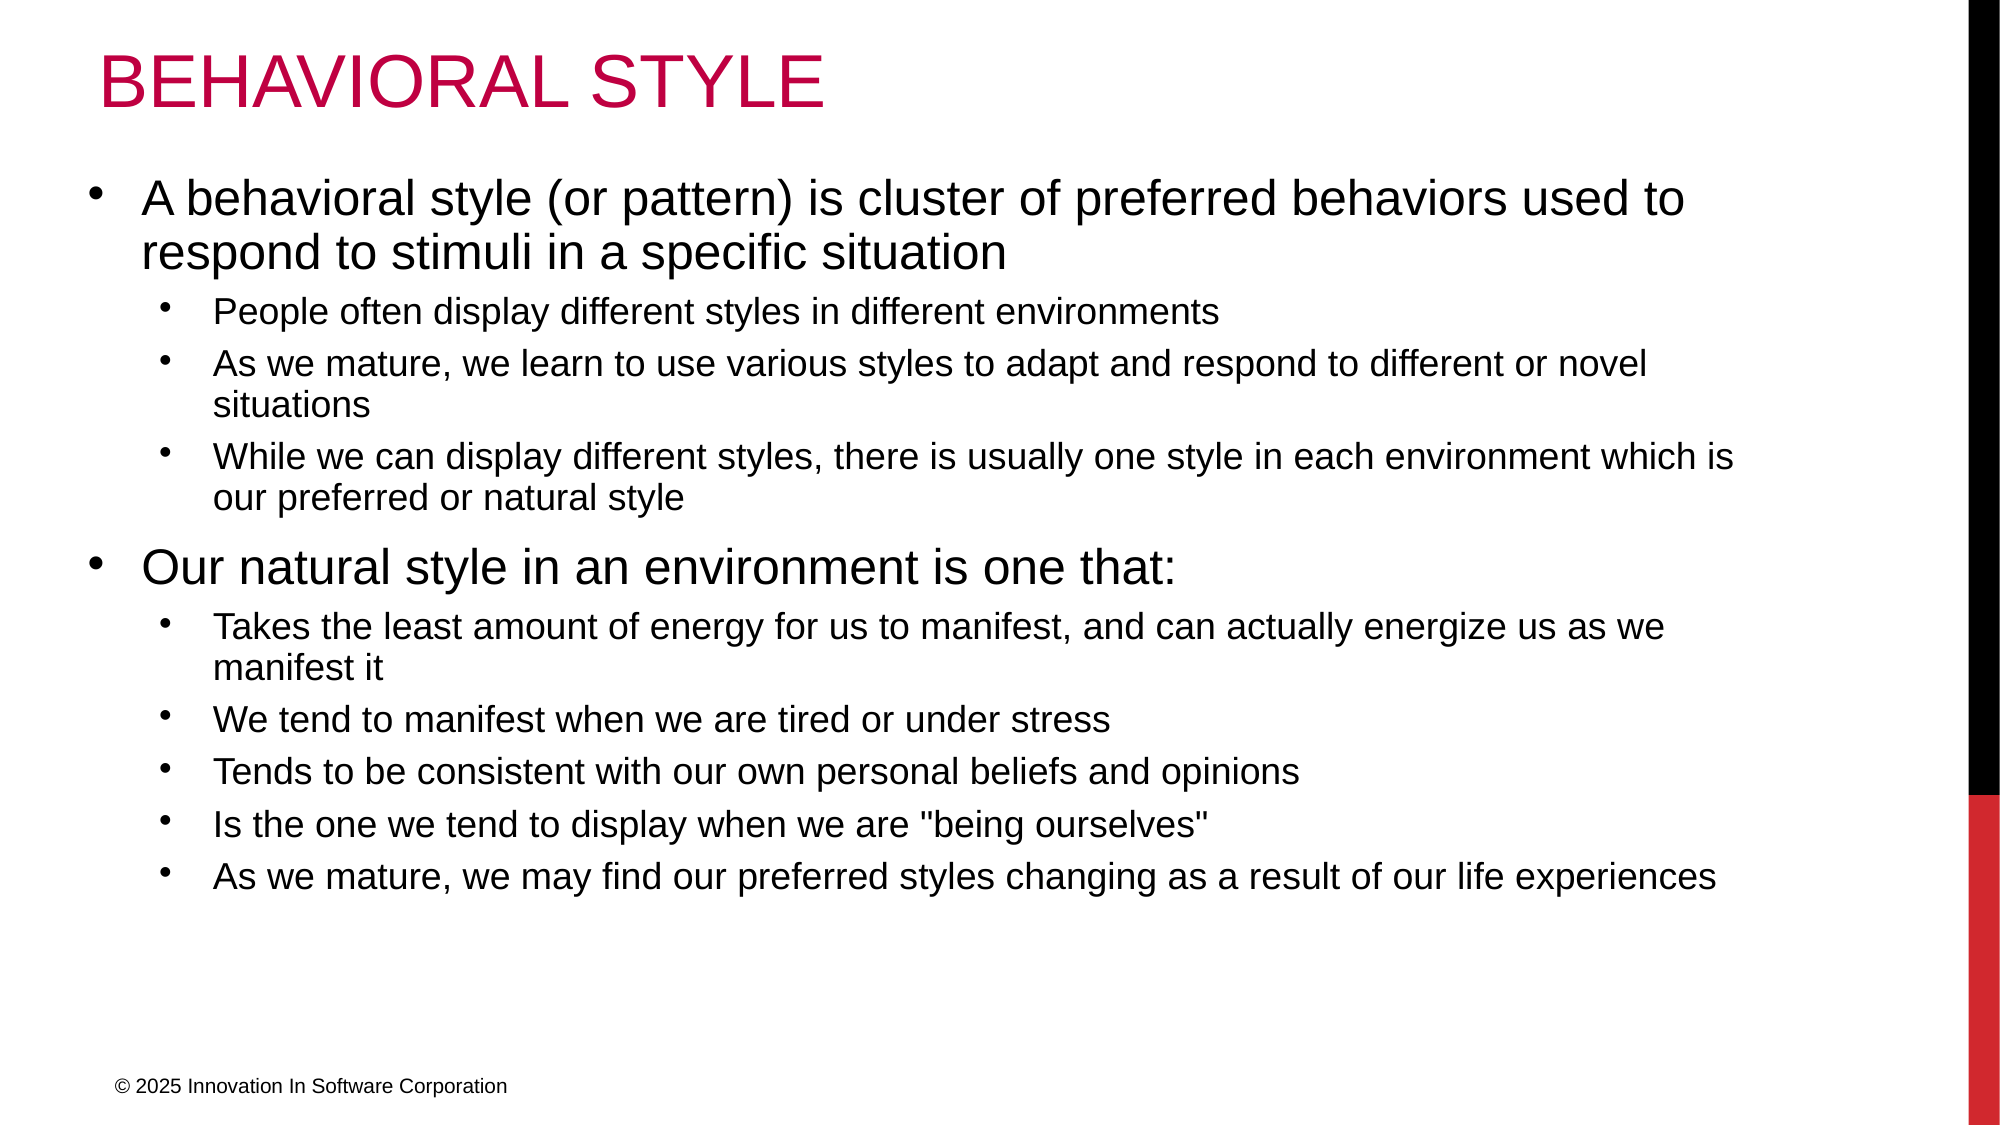

# Behavioral Style
A behavioral style (or pattern) is cluster of preferred behaviors used to respond to stimuli in a specific situation
People often display different styles in different environments
As we mature, we learn to use various styles to adapt and respond to different or novel situations
While we can display different styles, there is usually one style in each environment which is our preferred or natural style
Our natural style in an environment is one that:
Takes the least amount of energy for us to manifest, and can actually energize us as we manifest it
We tend to manifest when we are tired or under stress
Tends to be consistent with our own personal beliefs and opinions
Is the one we tend to display when we are "being ourselves"
As we mature, we may find our preferred styles changing as a result of our life experiences
© 2025 Innovation In Software Corporation